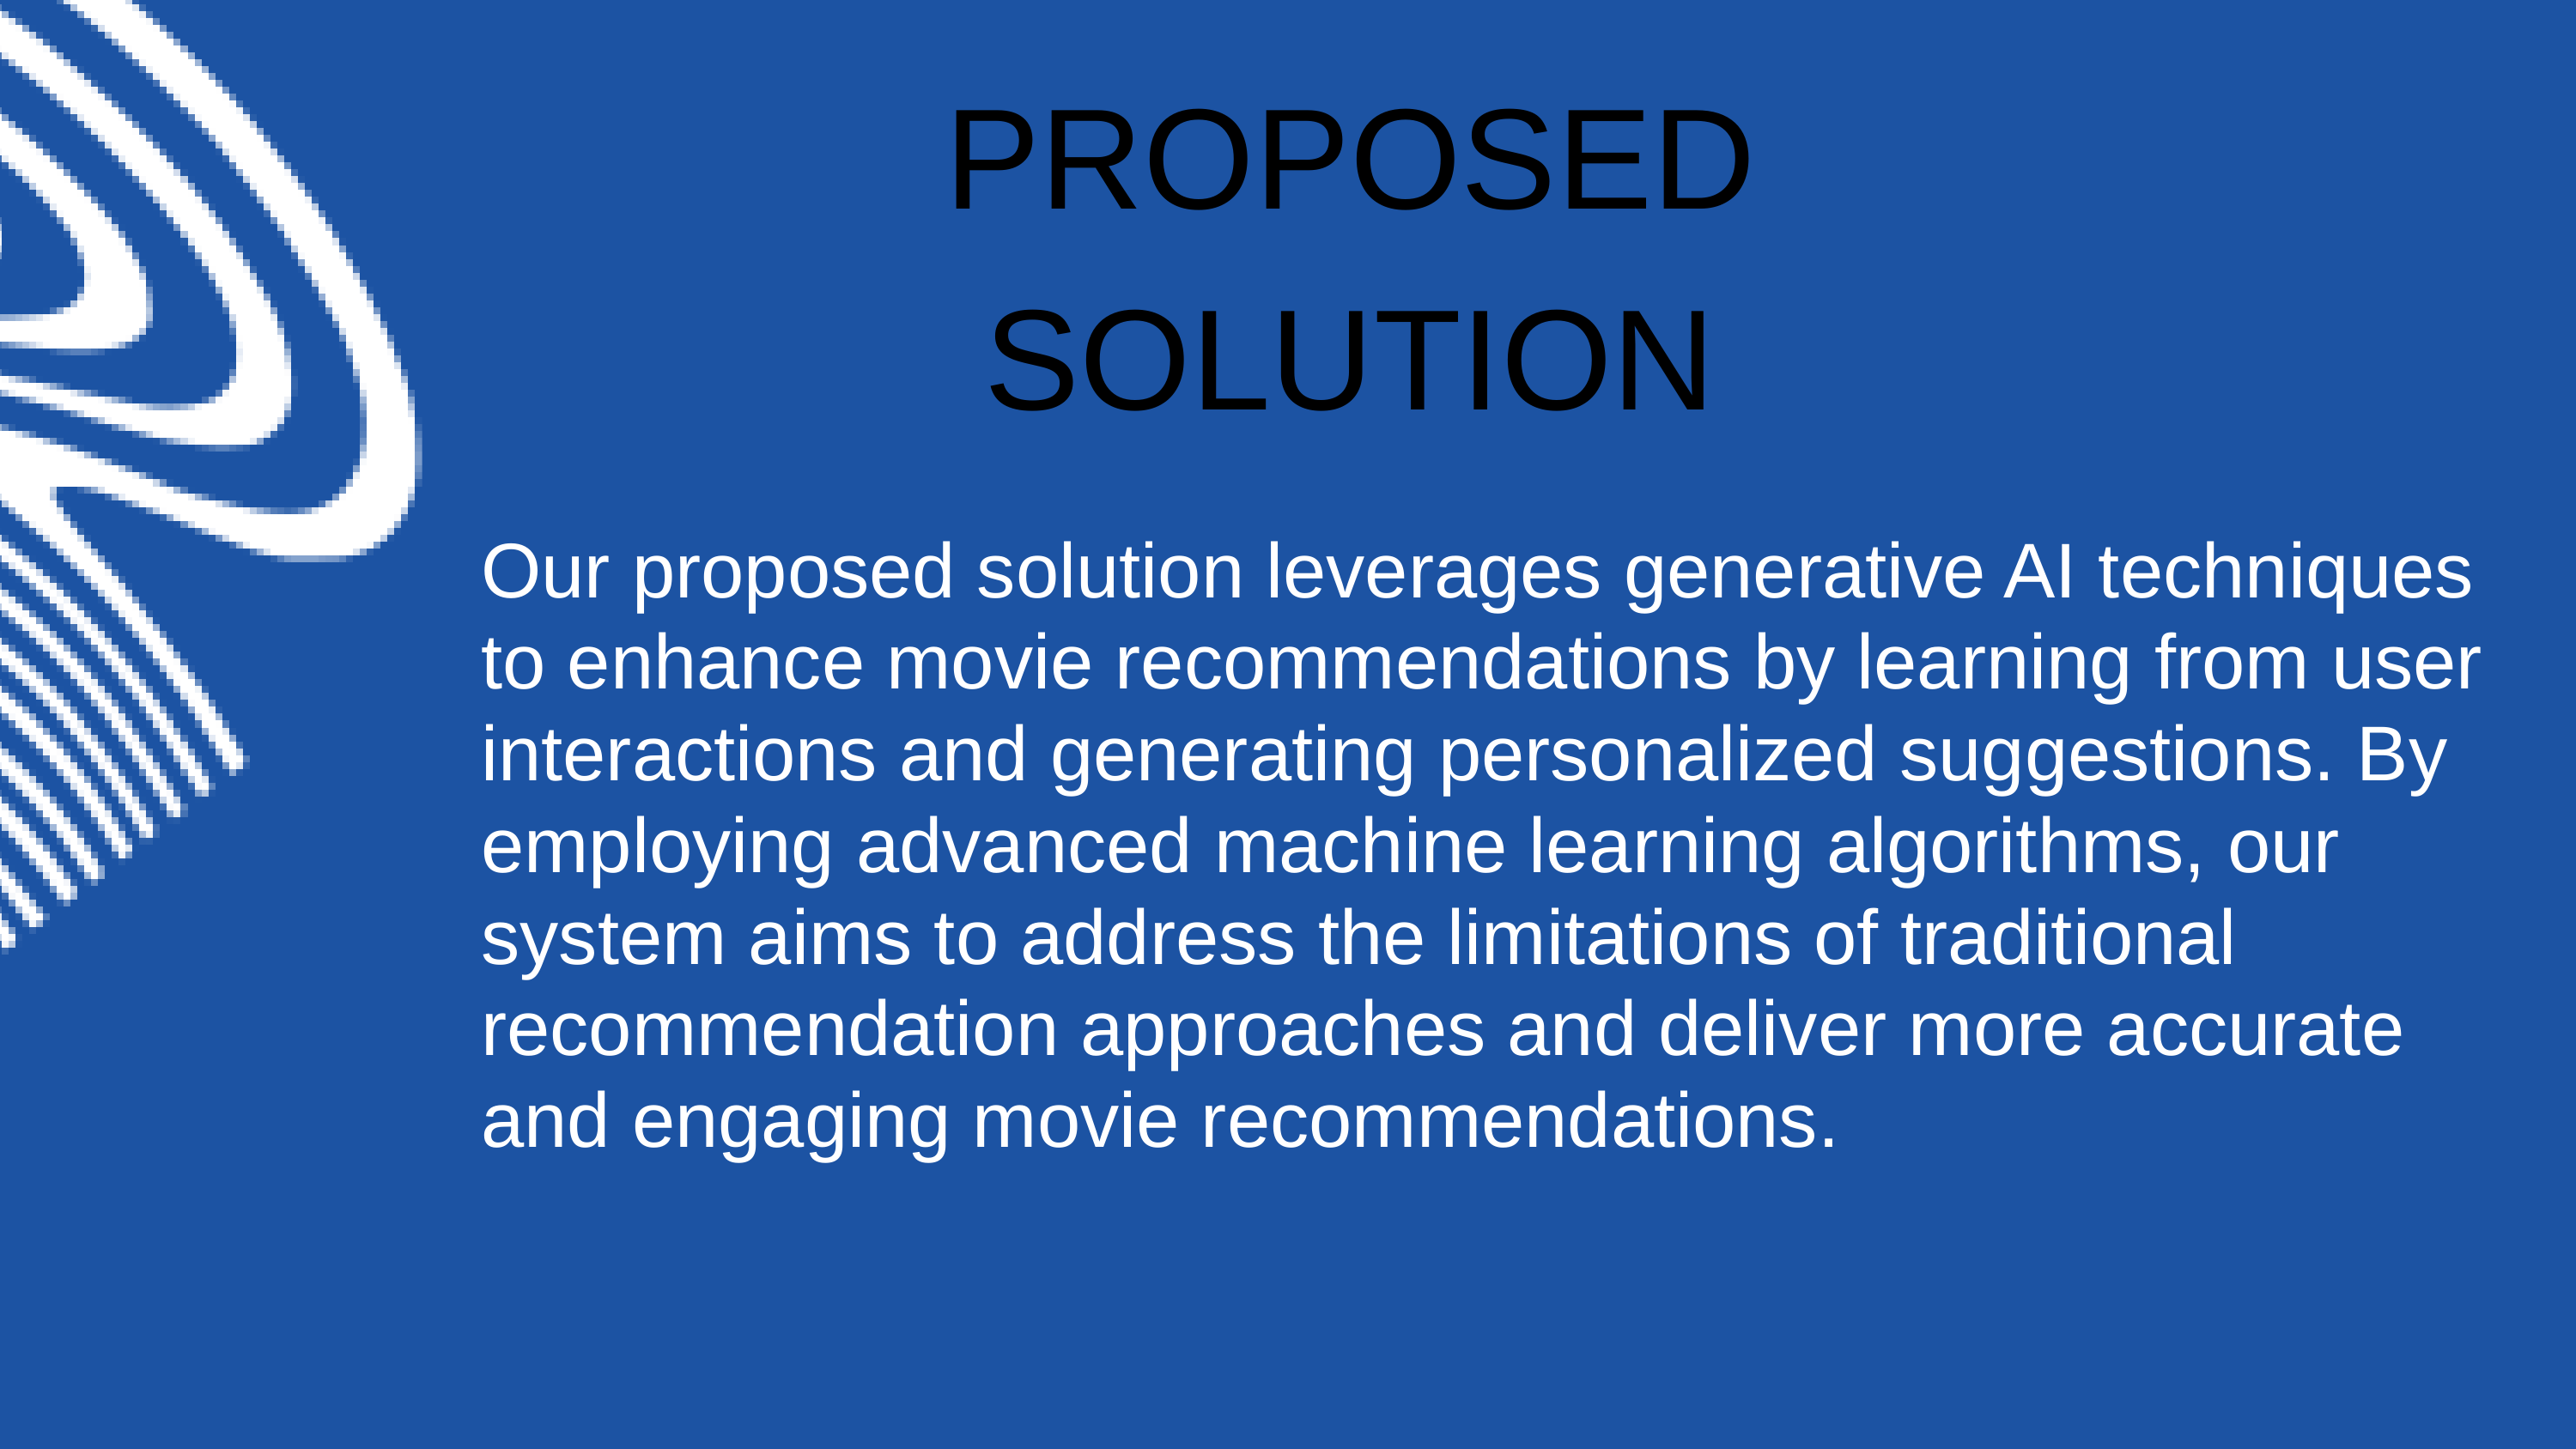

PROPOSED SOLUTION
Our proposed solution leverages generative AI techniques to enhance movie recommendations by learning from user interactions and generating personalized suggestions. By employing advanced machine learning algorithms, our system aims to address the limitations of traditional recommendation approaches and deliver more accurate and engaging movie recommendations.